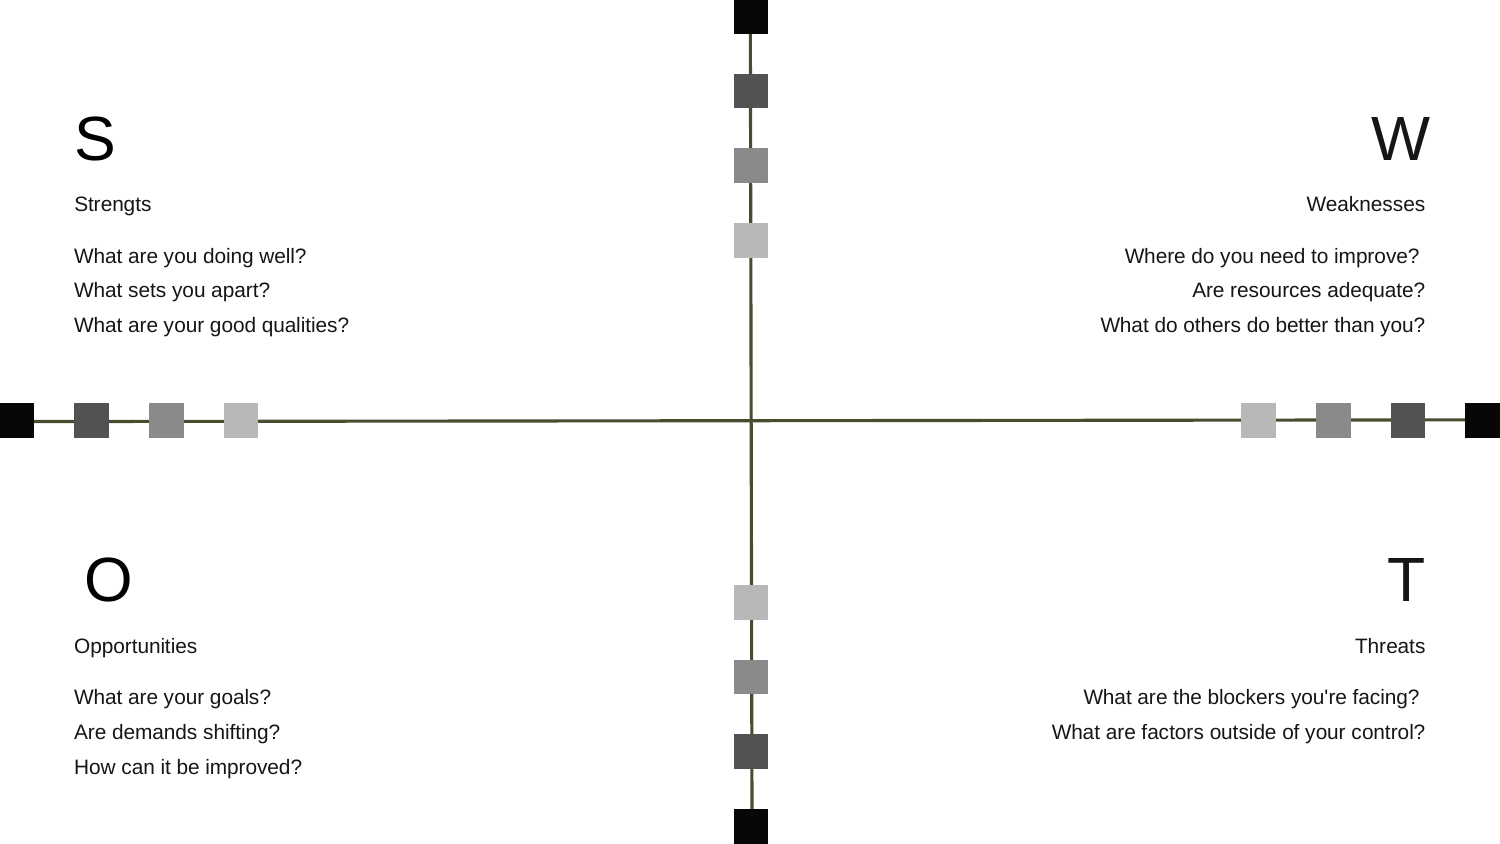

S
W

Strengts
Weaknesses

What are you doing well?
What sets you apart?
What are your good qualities?
Where do you need to improve?
Are resources adequate?
What do others do better than you?

O
T

Opportunities
Threats

What are your goals?
Are demands shifting?
How can it be improved?
What are the blockers you're facing?
What are factors outside of your control?